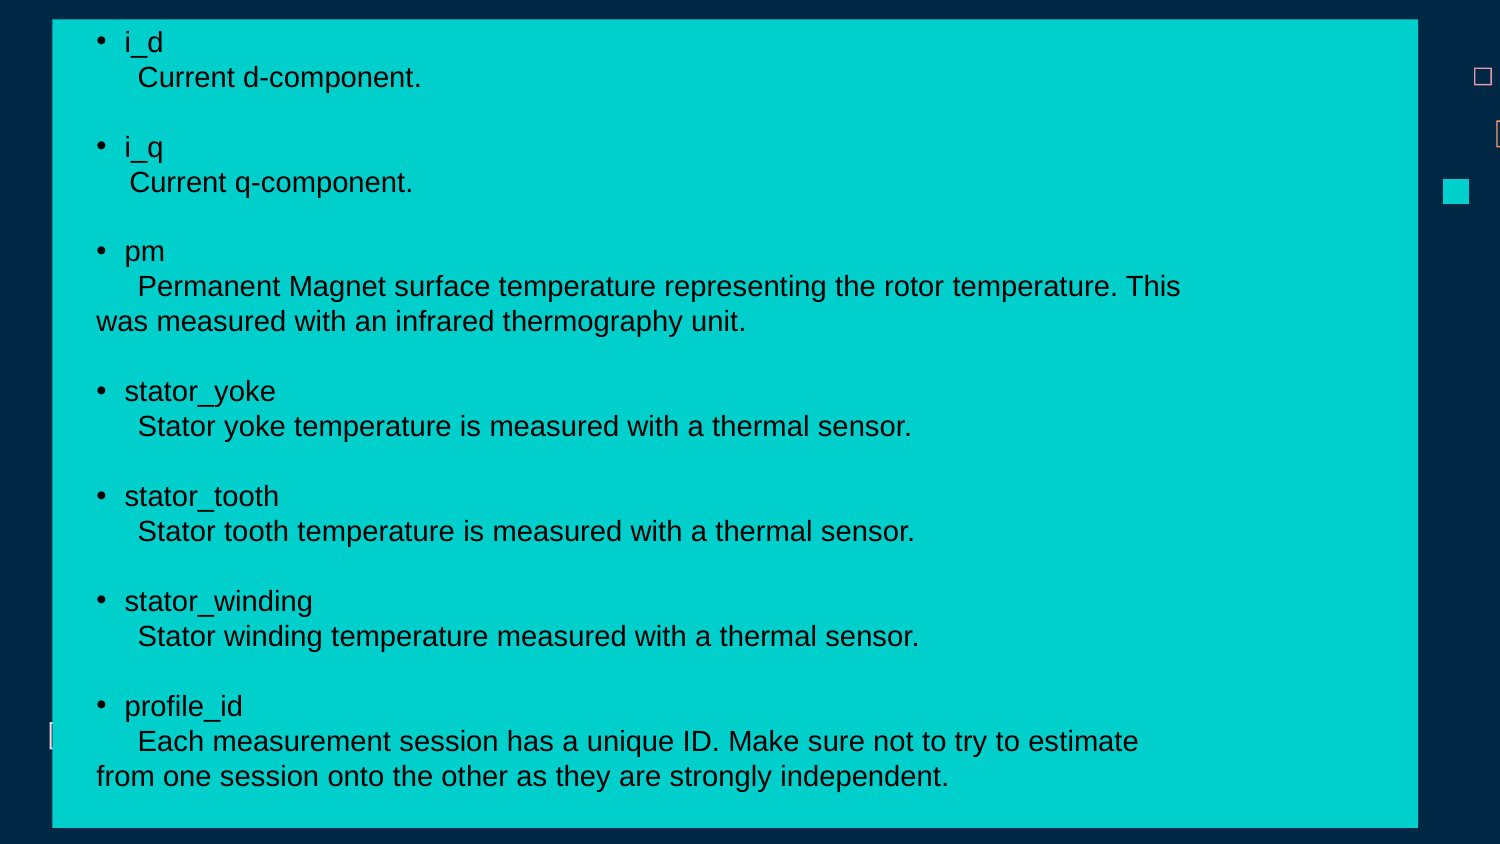

i_d
     Current d-component.

i_q
    Current q-component.

pm
     Permanent Magnet surface temperature representing the rotor temperature. This was measured with an infrared thermography unit.

stator_yoke
     Stator yoke temperature is measured with a thermal sensor.

stator_tooth
     Stator tooth temperature is measured with a thermal sensor.

stator_winding
     Stator winding temperature measured with a thermal sensor.

profile_id
     Each measurement session has a unique ID. Make sure not to try to estimate from one session onto the other as they are strongly independent.